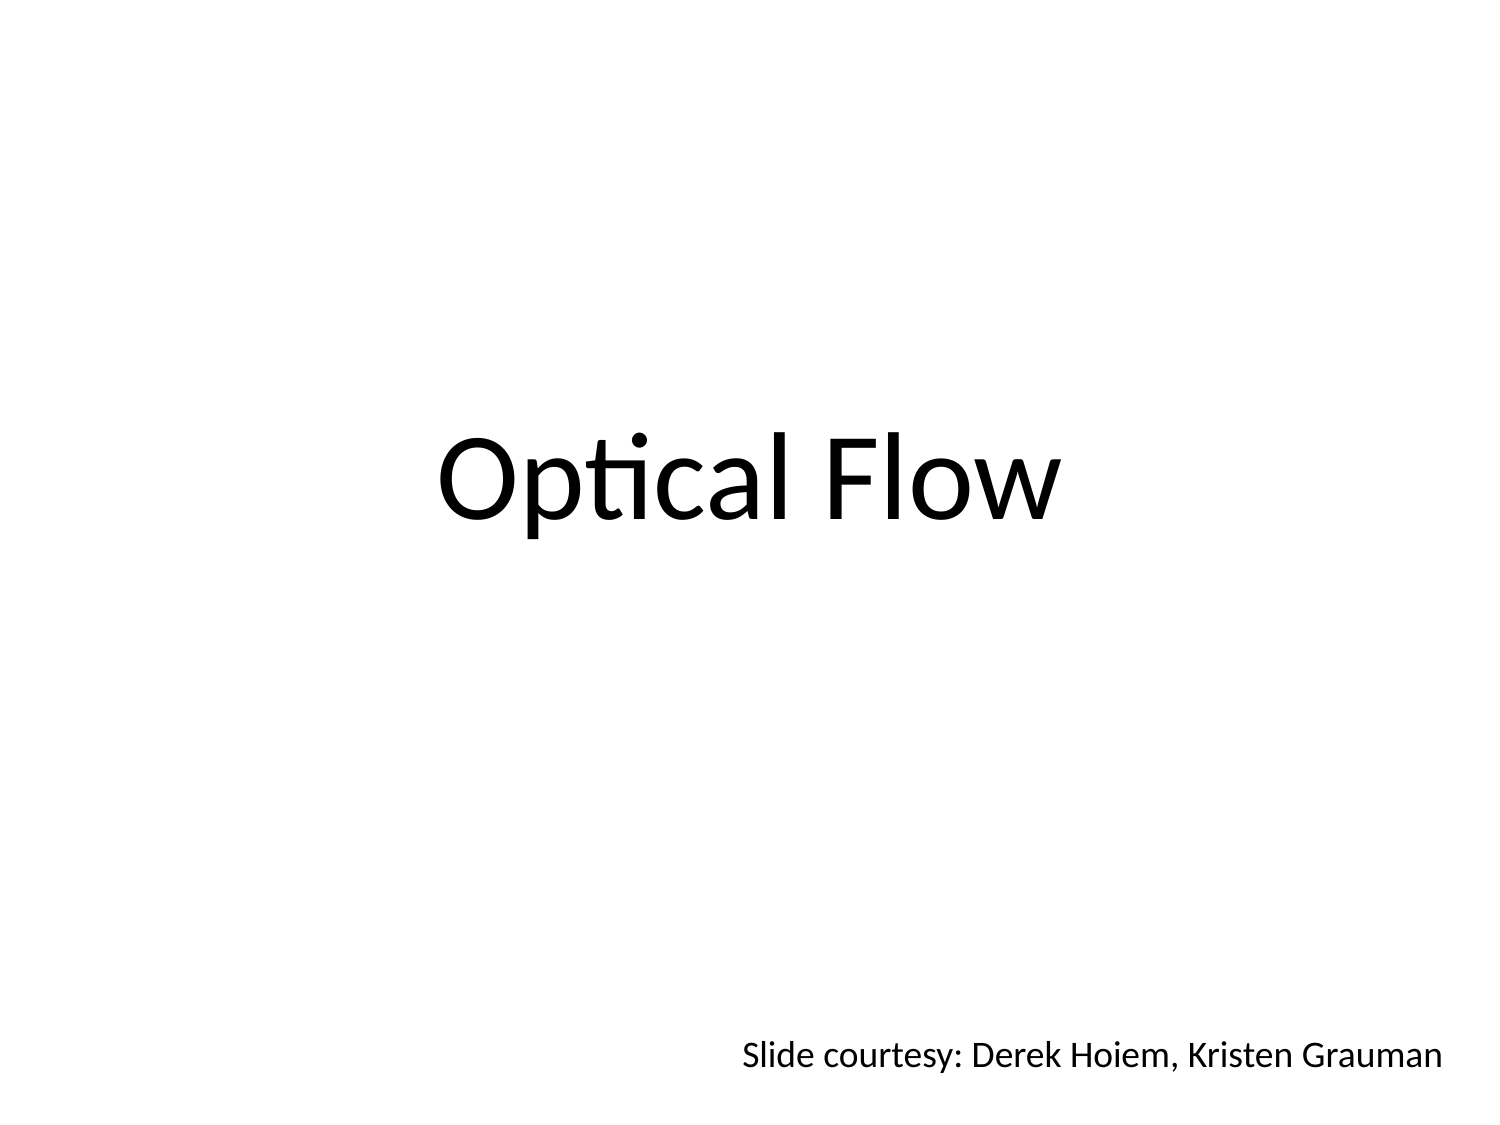

# Optical Flow
Slide courtesy: Derek Hoiem, Kristen Grauman